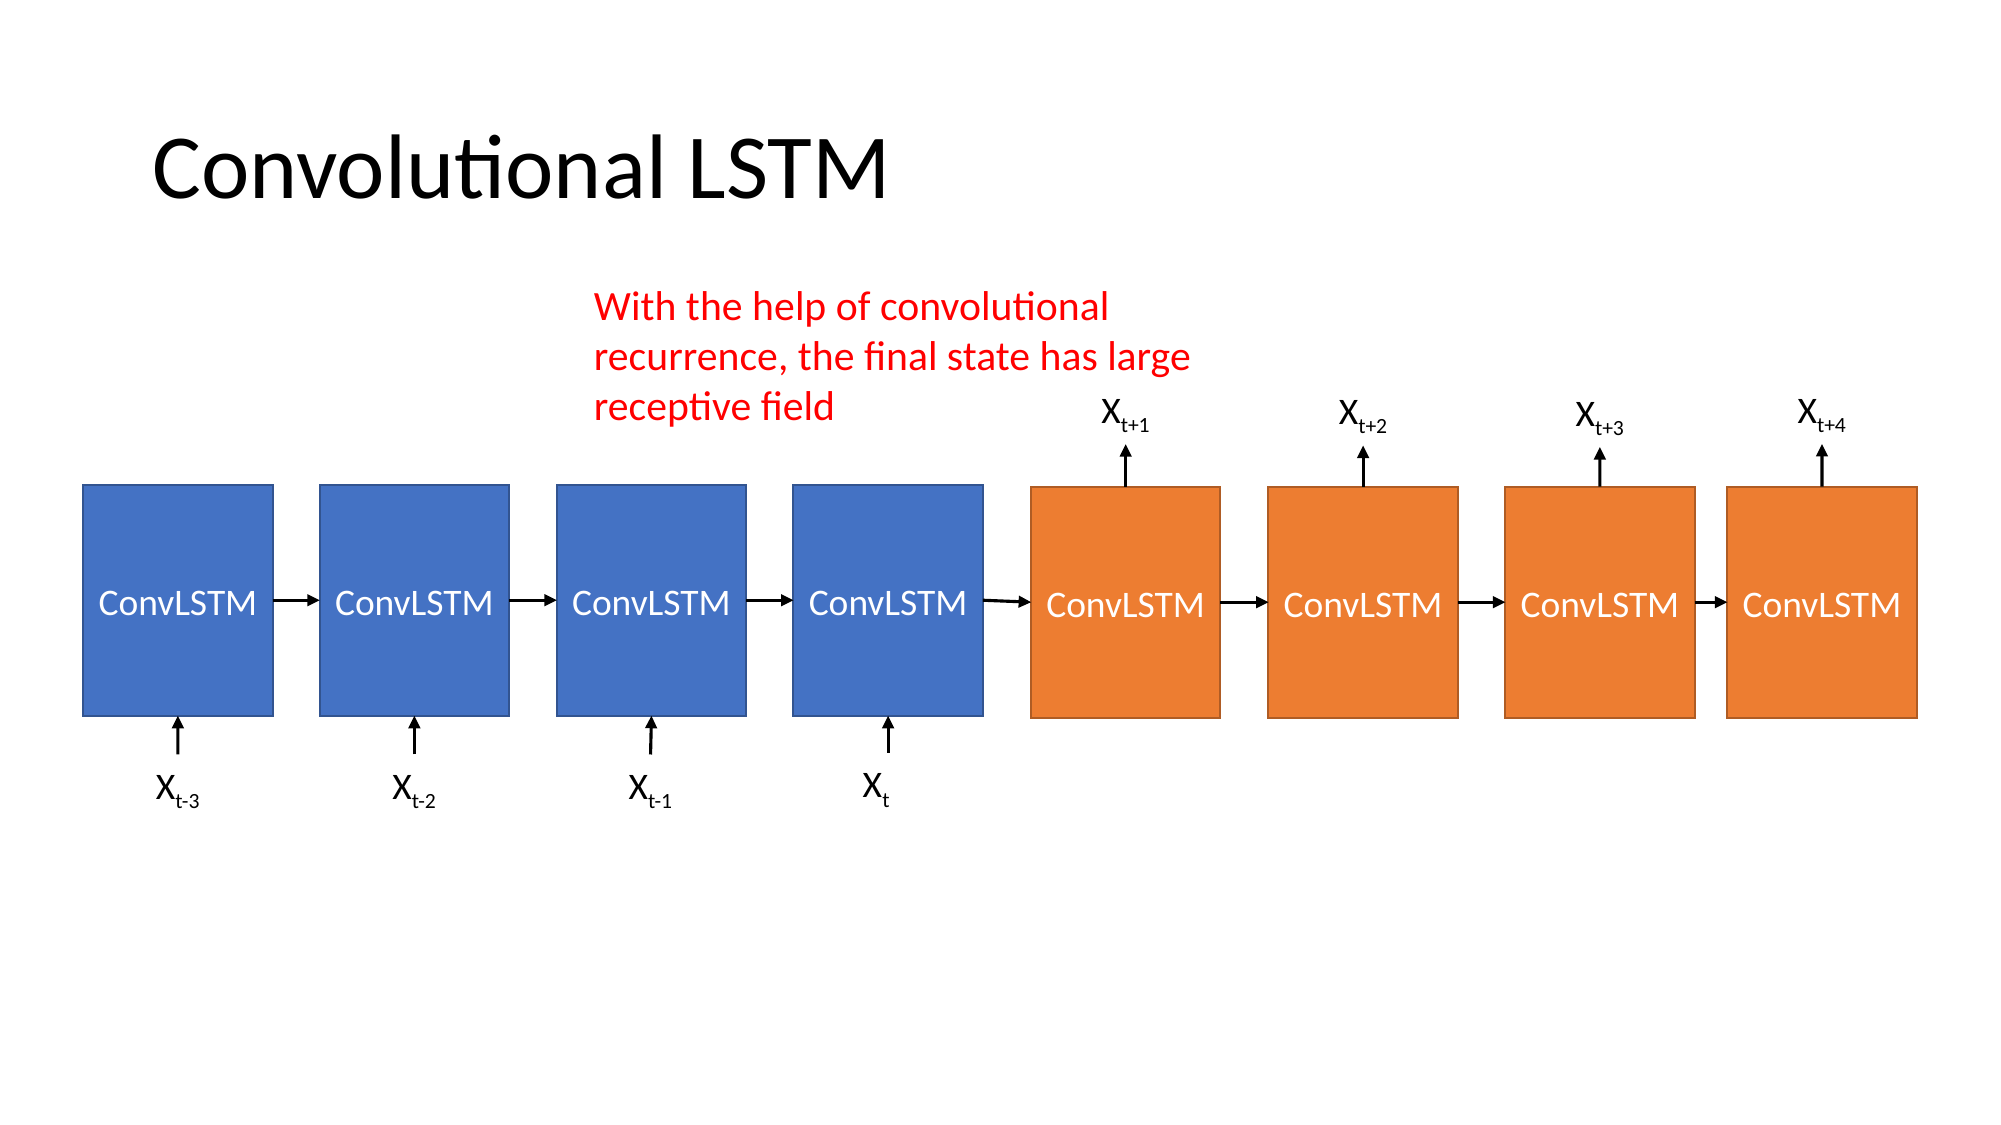

# Convolutional LSTM
With the help of convolutional recurrence, the final state has large receptive field
Xt+4
Xt+1
Xt+2
Xt+3
ConvLSTM
ConvLSTM
ConvLSTM
ConvLSTM
ConvLSTM
ConvLSTM
ConvLSTM
ConvLSTM
Xt
Xt-3
Xt-2
Xt-1